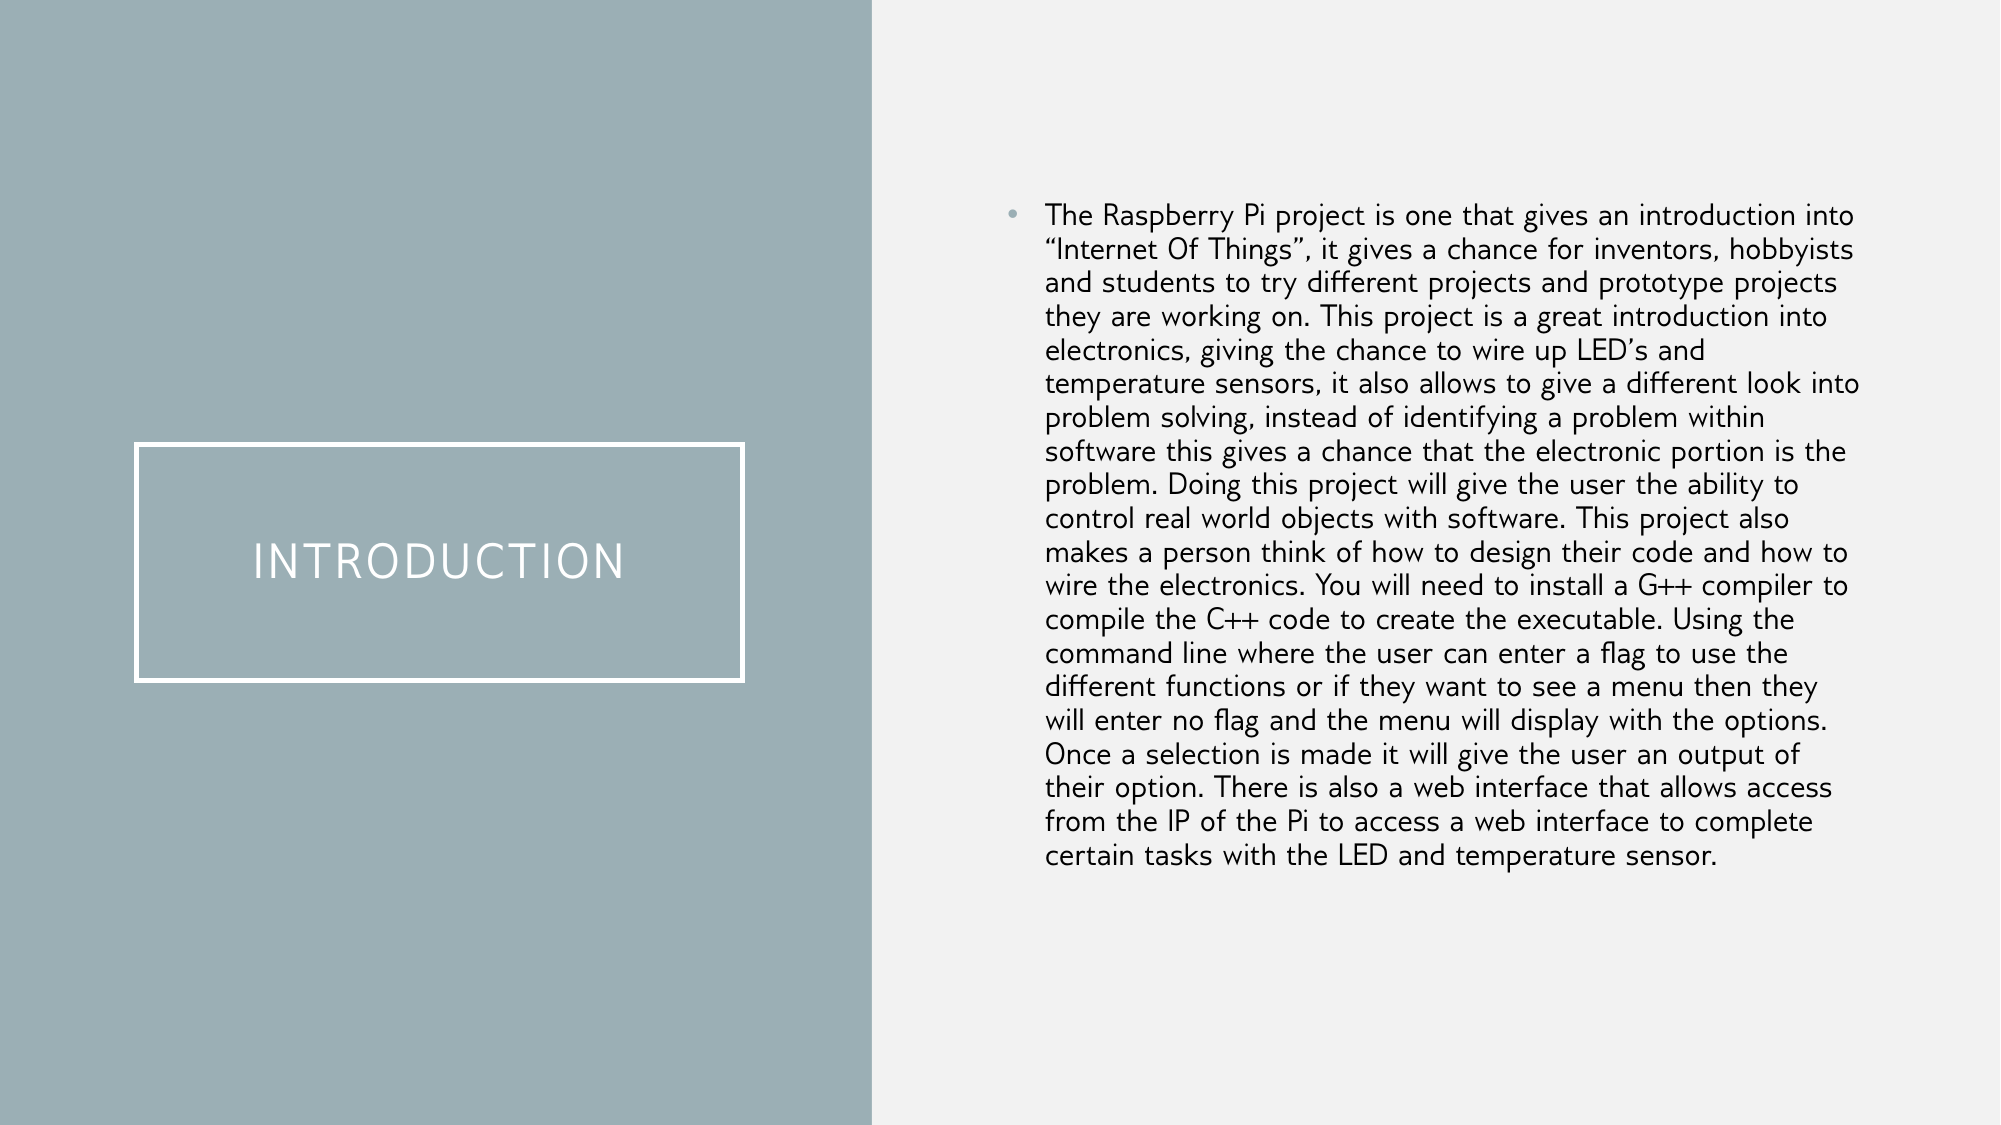

The Raspberry Pi project is one that gives an introduction into “Internet Of Things”, it gives a chance for inventors, hobbyists and students to try different projects and prototype projects they are working on. This project is a great introduction into electronics, giving the chance to wire up LED’s and temperature sensors, it also allows to give a different look into problem solving, instead of identifying a problem within software this gives a chance that the electronic portion is the problem. Doing this project will give the user the ability to control real world objects with software. This project also makes a person think of how to design their code and how to wire the electronics. You will need to install a G++ compiler to compile the C++ code to create the executable. Using the command line where the user can enter a flag to use the different functions or if they want to see a menu then they will enter no flag and the menu will display with the options. Once a selection is made it will give the user an output of their option. There is also a web interface that allows access from the IP of the Pi to access a web interface to complete certain tasks with the LED and temperature sensor.

# Introduction